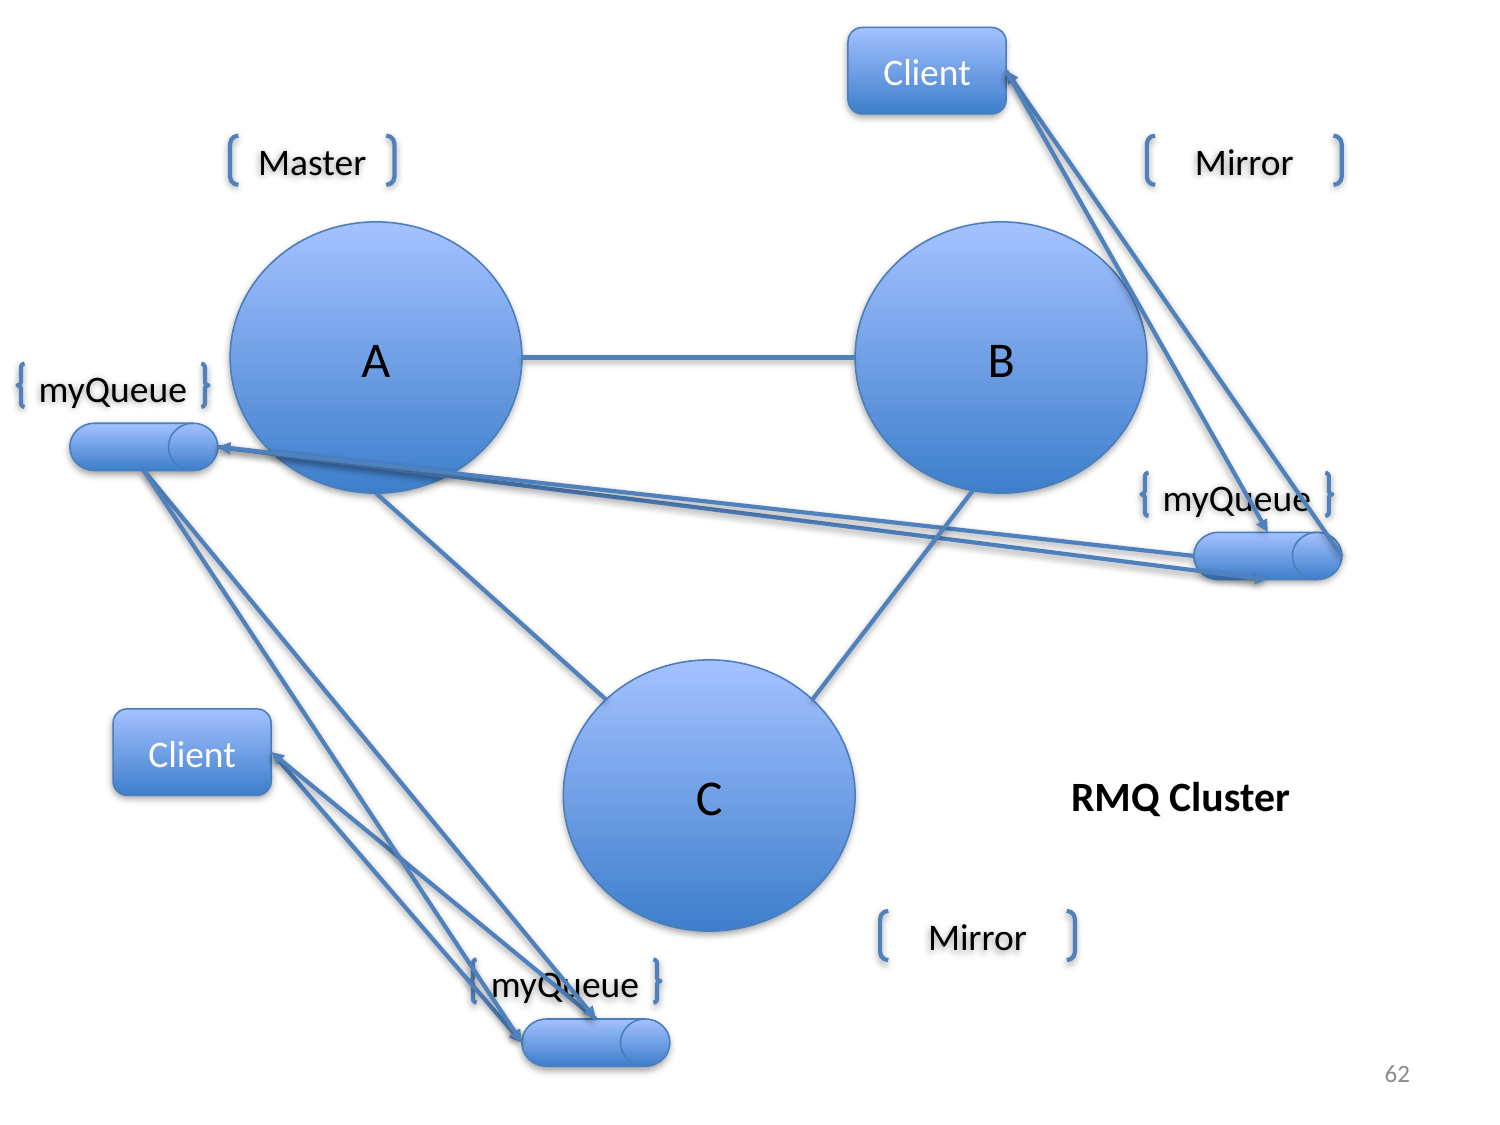

Client
Master
Mirror
A
B
myQueue

myQueue

C
Client
RMQ Cluster
Mirror
myQueue

62